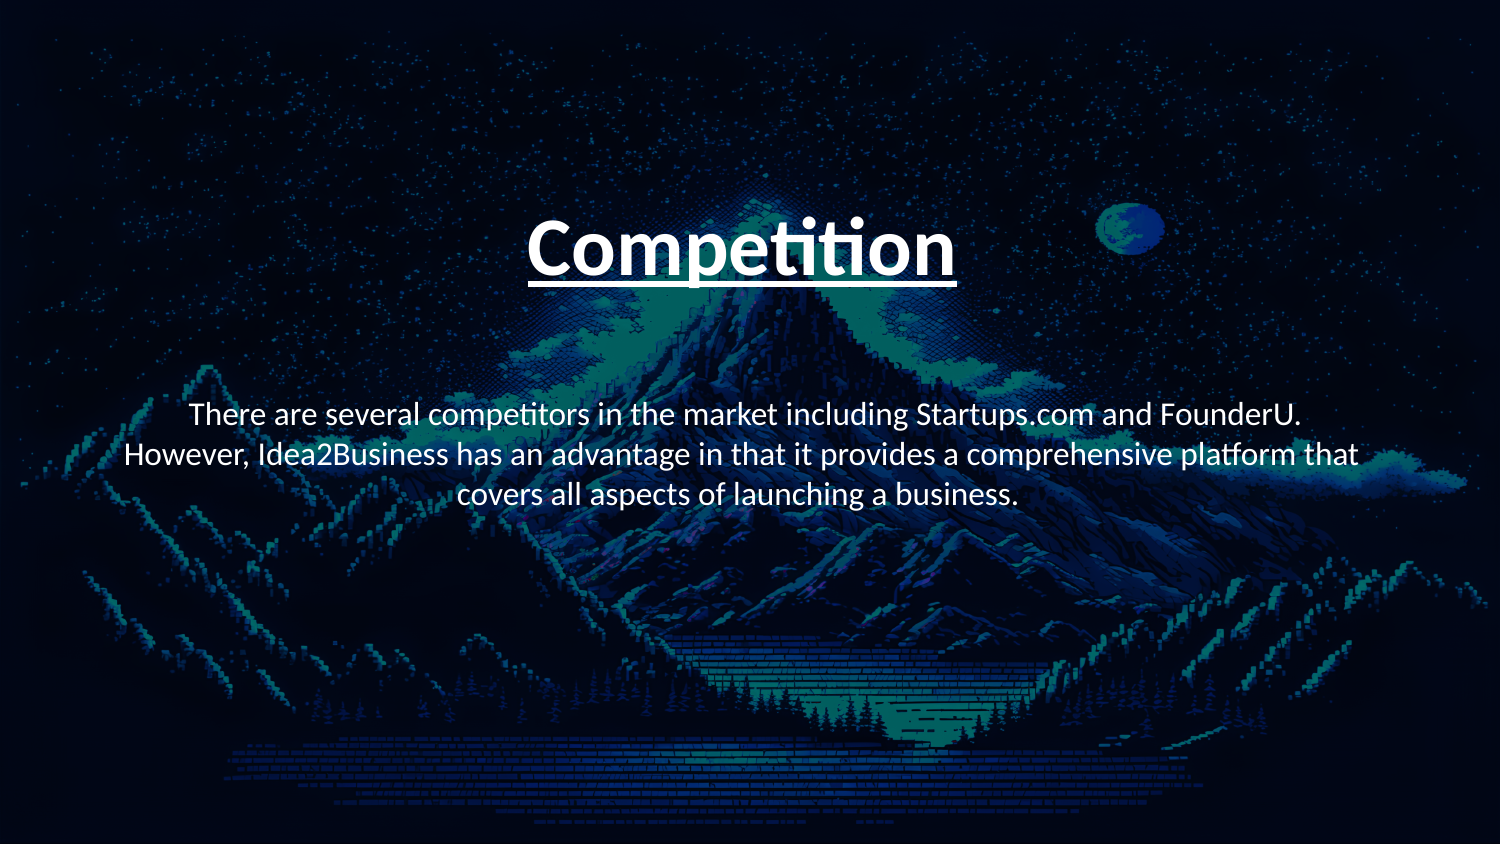

Competition
 There are several competitors in the market including Startups.com and FounderU. However, Idea2Business has an advantage in that it provides a comprehensive platform that covers all aspects of launching a business.